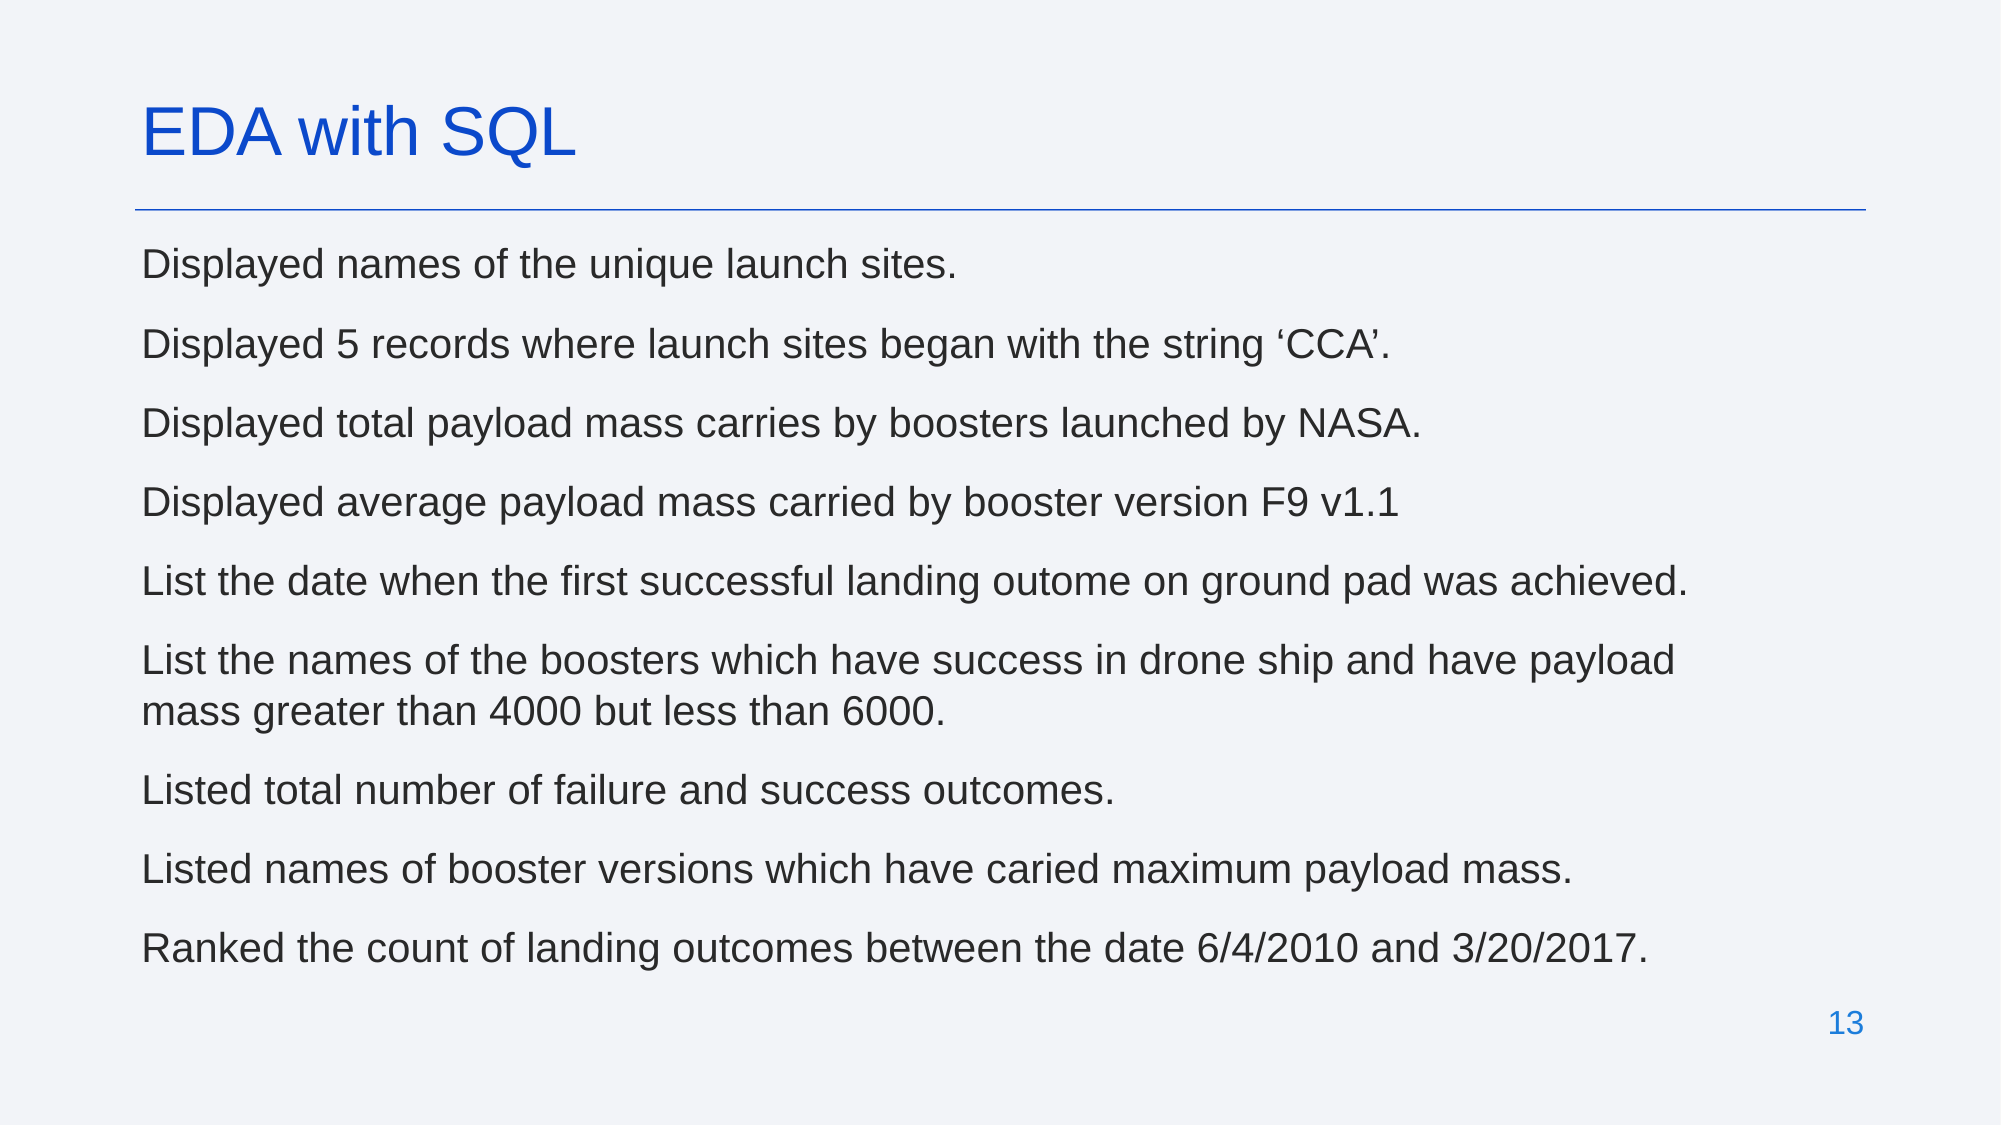

EDA with SQL
Displayed names of the unique launch sites.
Displayed 5 records where launch sites began with the string ‘CCA’.
Displayed total payload mass carries by boosters launched by NASA.
Displayed average payload mass carried by booster version F9 v1.1
List the date when the first successful landing outome on ground pad was achieved.
List the names of the boosters which have success in drone ship and have payload mass greater than 4000 but less than 6000.
Listed total number of failure and success outcomes.
Listed names of booster versions which have caried maximum payload mass.
Ranked the count of landing outcomes between the date 6/4/2010 and 3/20/2017.

13